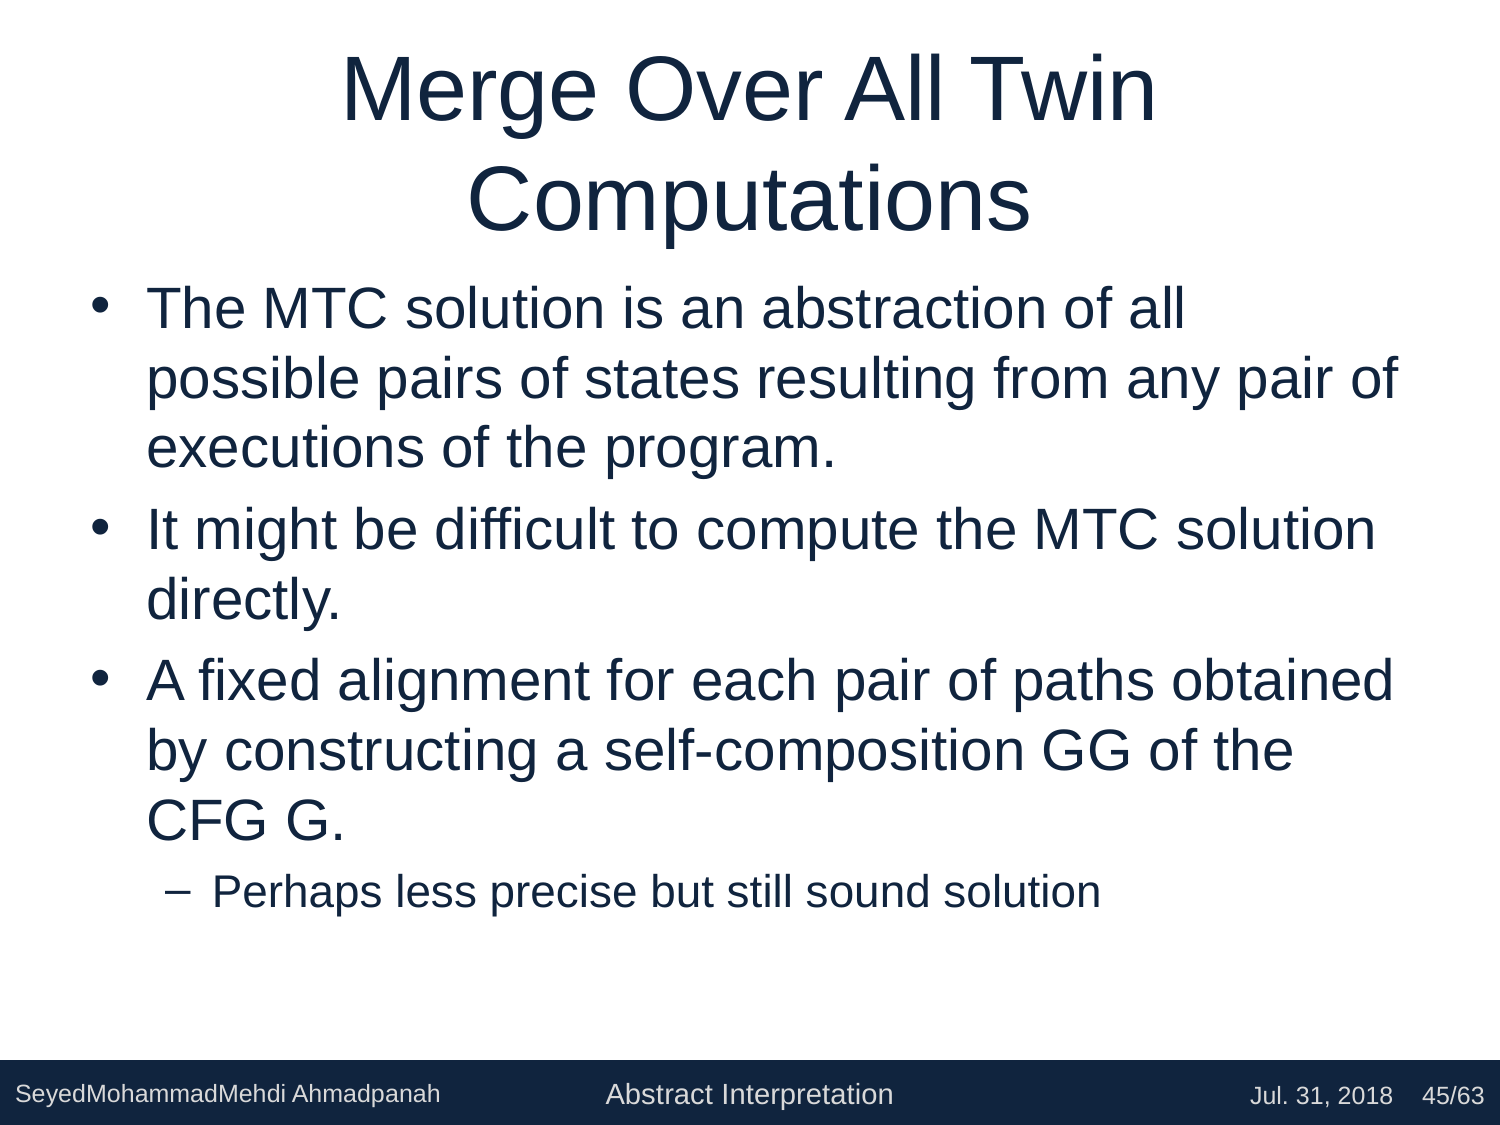

# Merge Over All Twin Computations
The MTC solution is an abstraction of all possible pairs of states resulting from any pair of executions of the program.
It might be difficult to compute the MTC solution directly.
A fixed alignment for each pair of paths obtained by constructing a self-composition GG of the CFG G.
Perhaps less precise but still sound solution